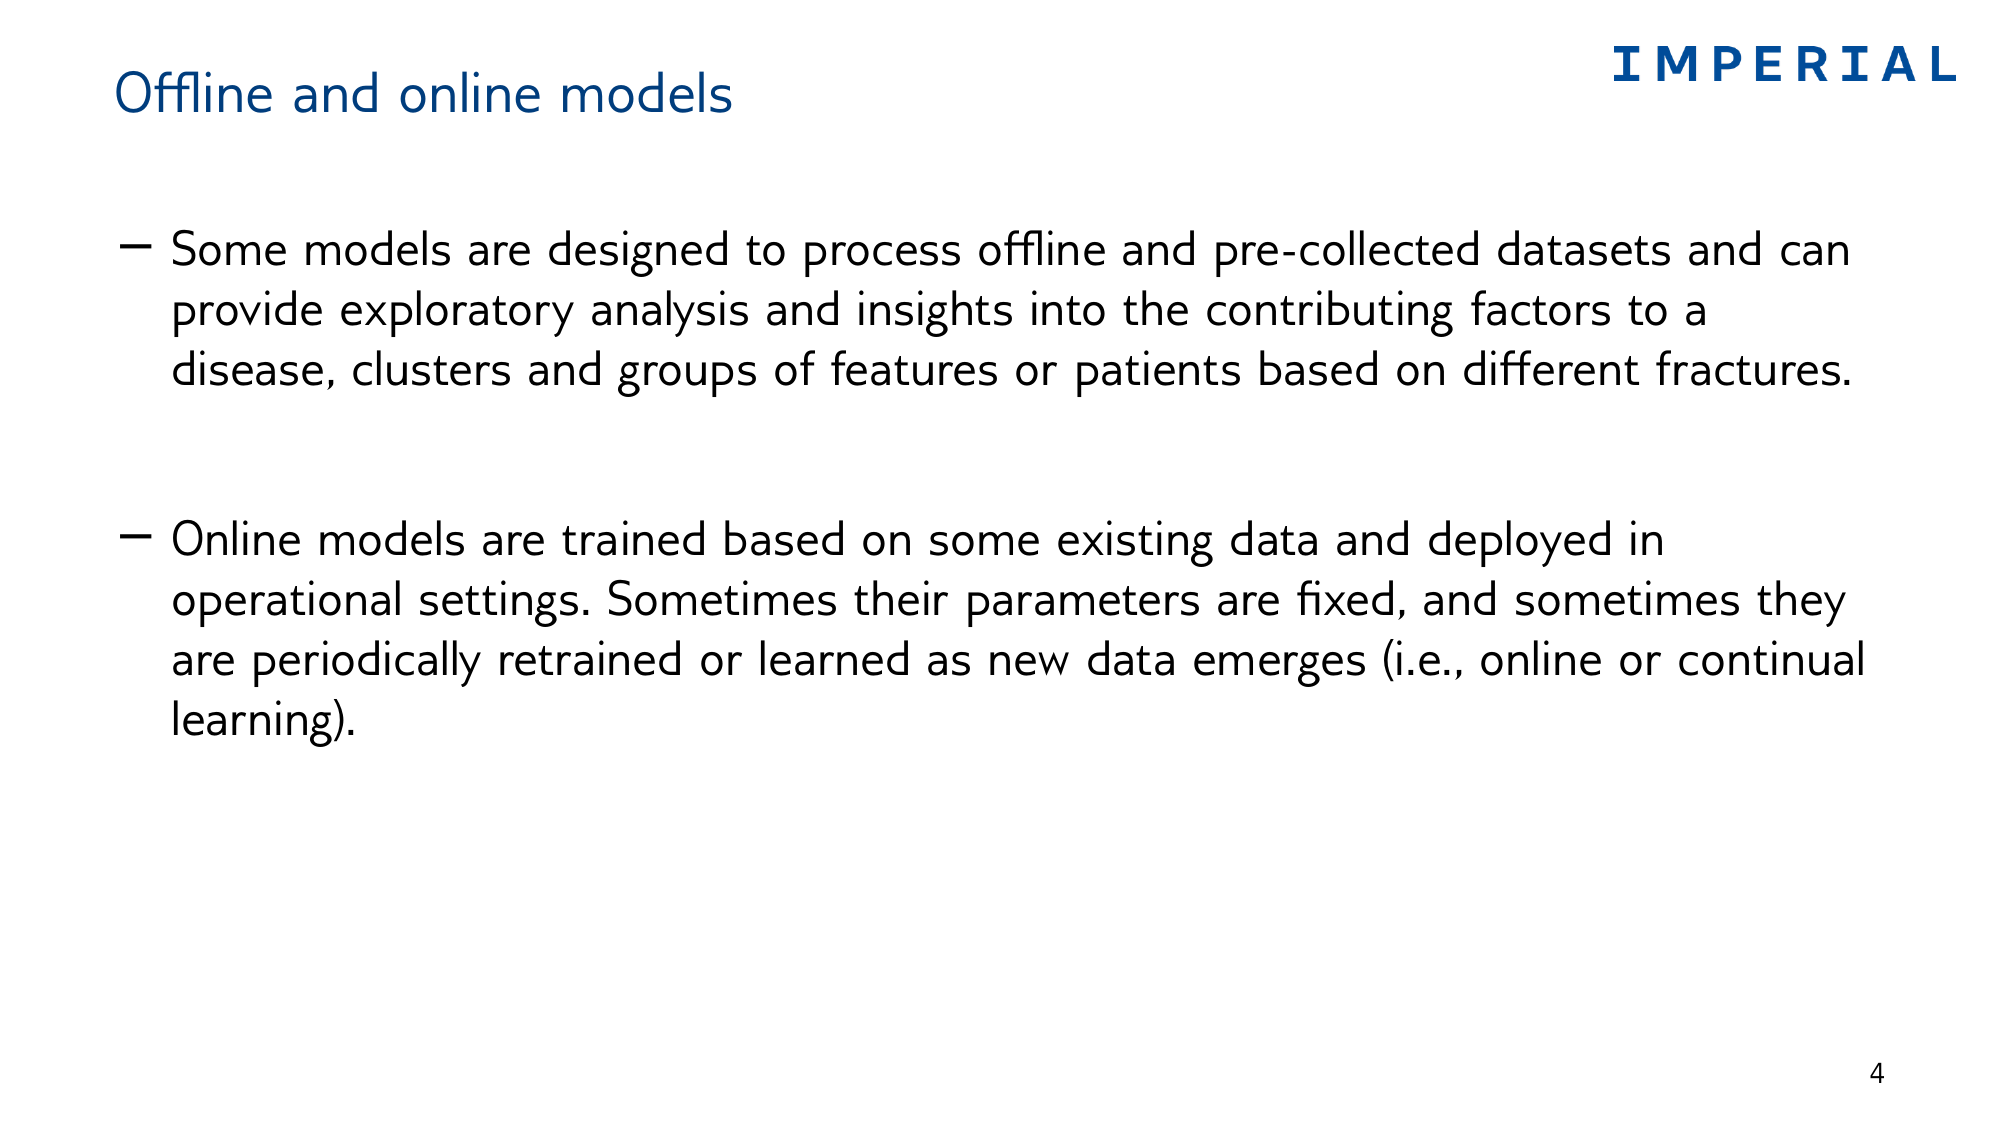

# Offline and online models
Some models are designed to process offline and pre-collected datasets and can provide exploratory analysis and insights into the contributing factors to a disease, clusters and groups of features or patients based on different fractures.

Online models are trained based on some existing data and deployed in operational settings. Sometimes their parameters are fixed, and sometimes they are periodically retrained or learned as new data emerges (i.e., online or continual learning).
4